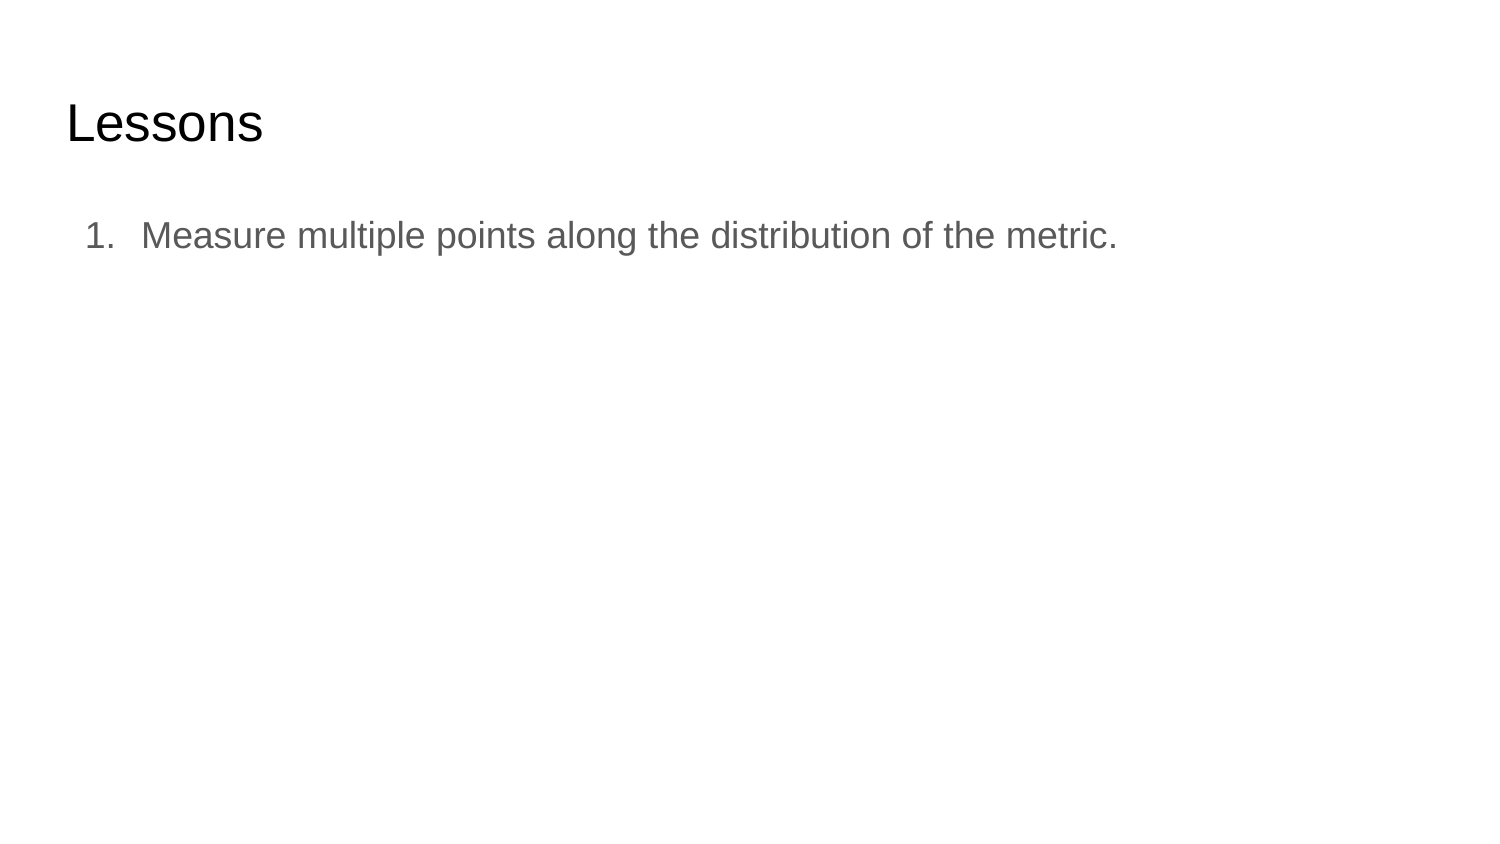

# Lessons
Measure multiple points along the distribution of the metric.